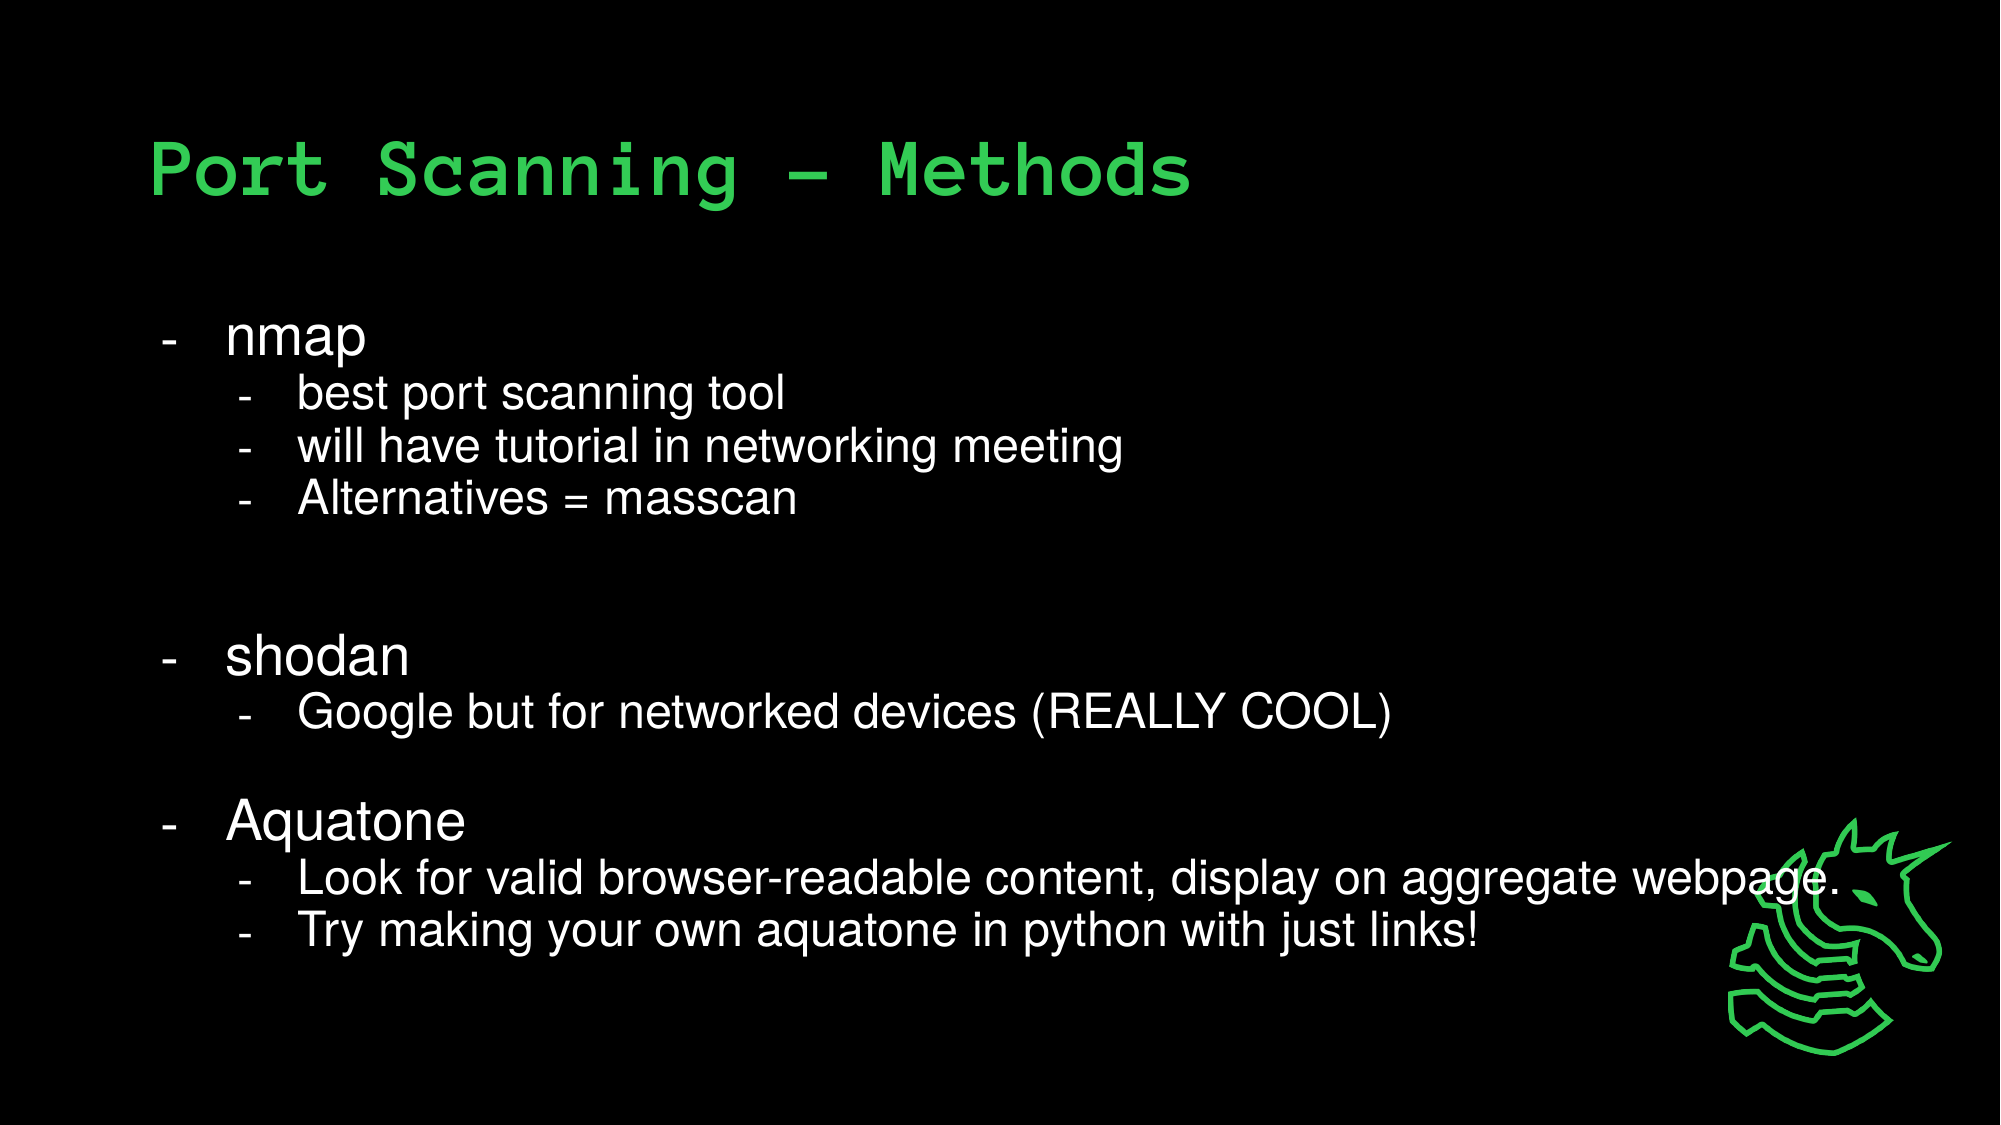

# Port Scanning - Methods
nmap
best port scanning tool
will have tutorial in networking meeting
Alternatives = masscan

shodan
Google but for networked devices (REALLY COOL)
Aquatone
Look for valid browser-readable content, display on aggregate webpage.
Try making your own aquatone in python with just links!